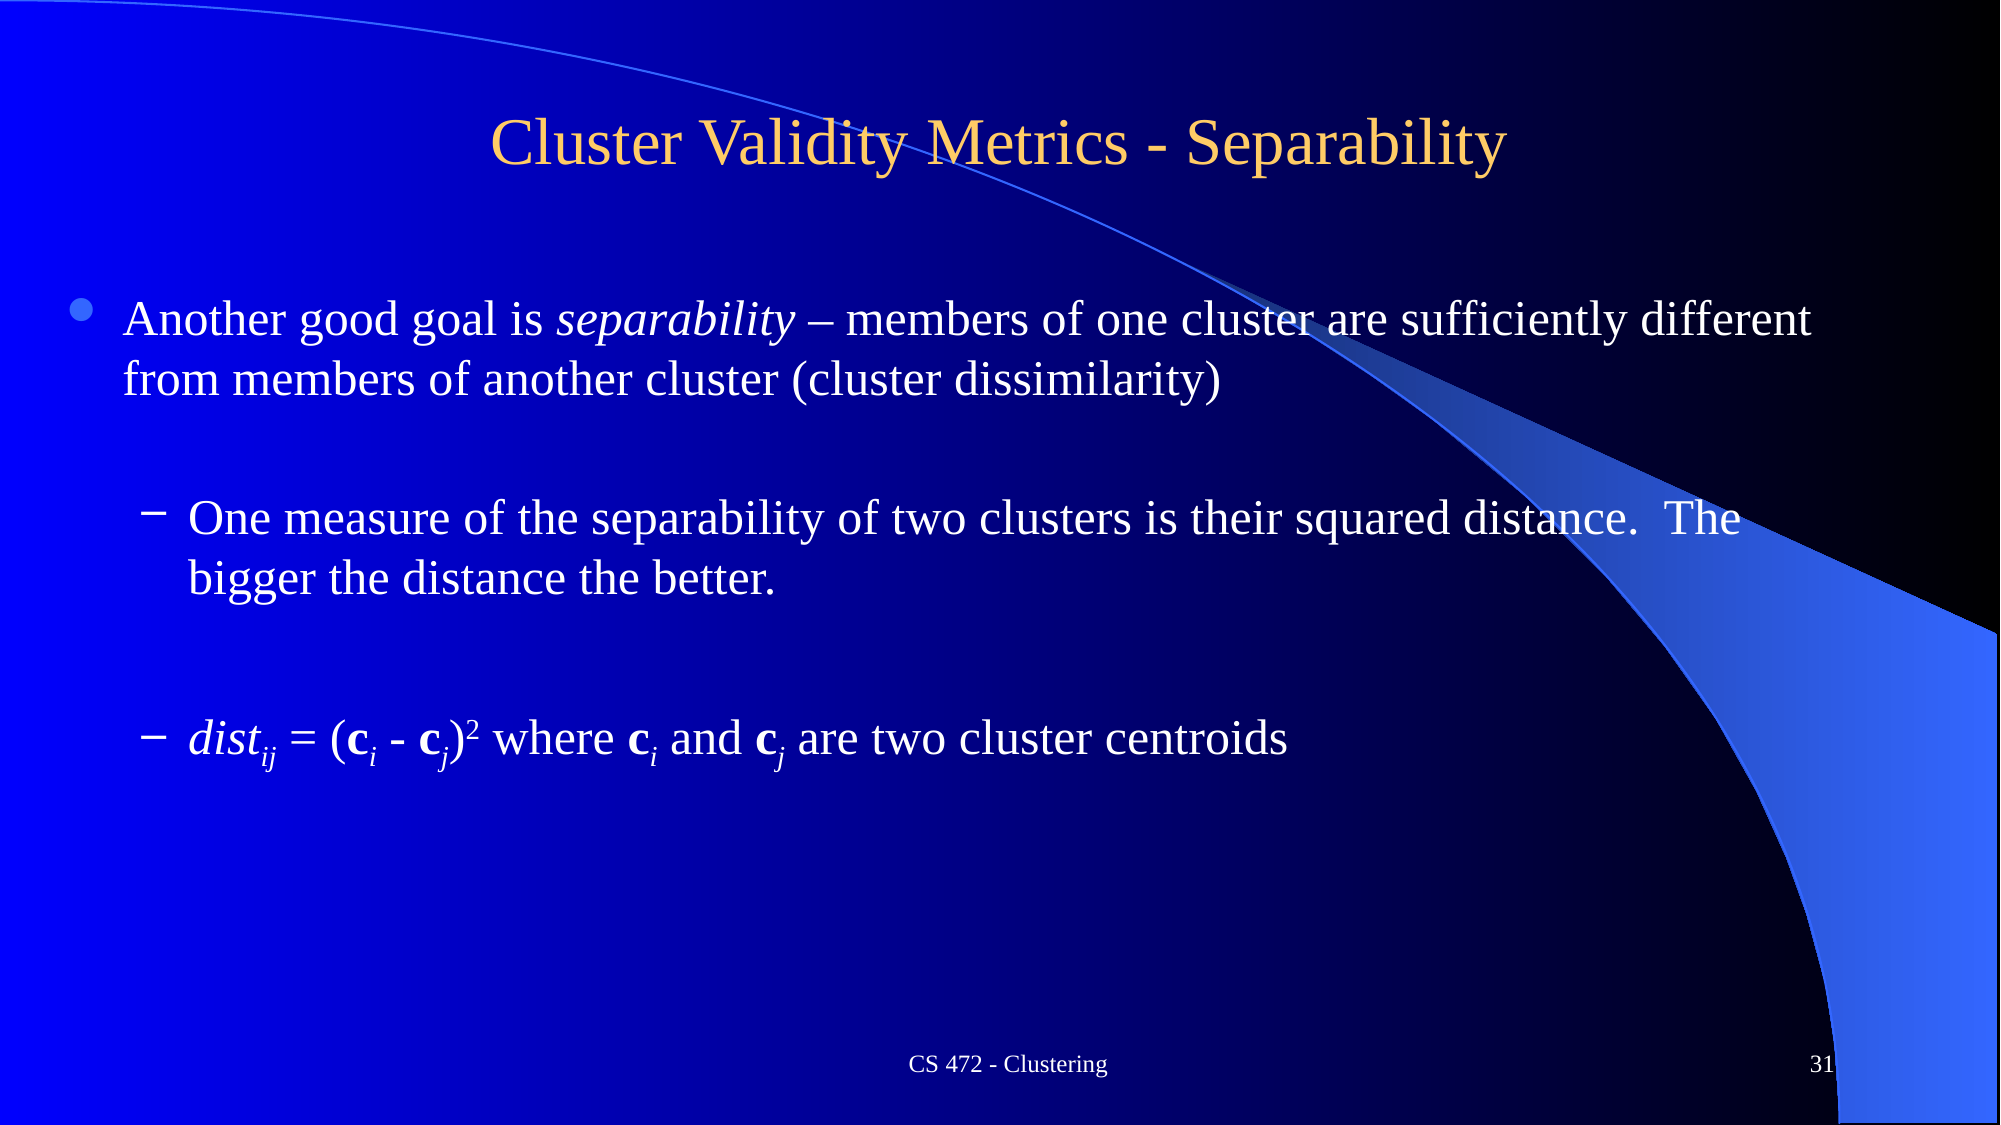

# Cluster Validity Metrics - Separability

Another good goal is separability – members of one cluster are sufficiently different from members of another cluster (cluster dissimilarity)

One measure of the separability of two clusters is their squared distance.  The bigger the distance the better.

distij = (ci - cj)2 where ci and cj are two cluster centroids

CS 472 - Clustering
31